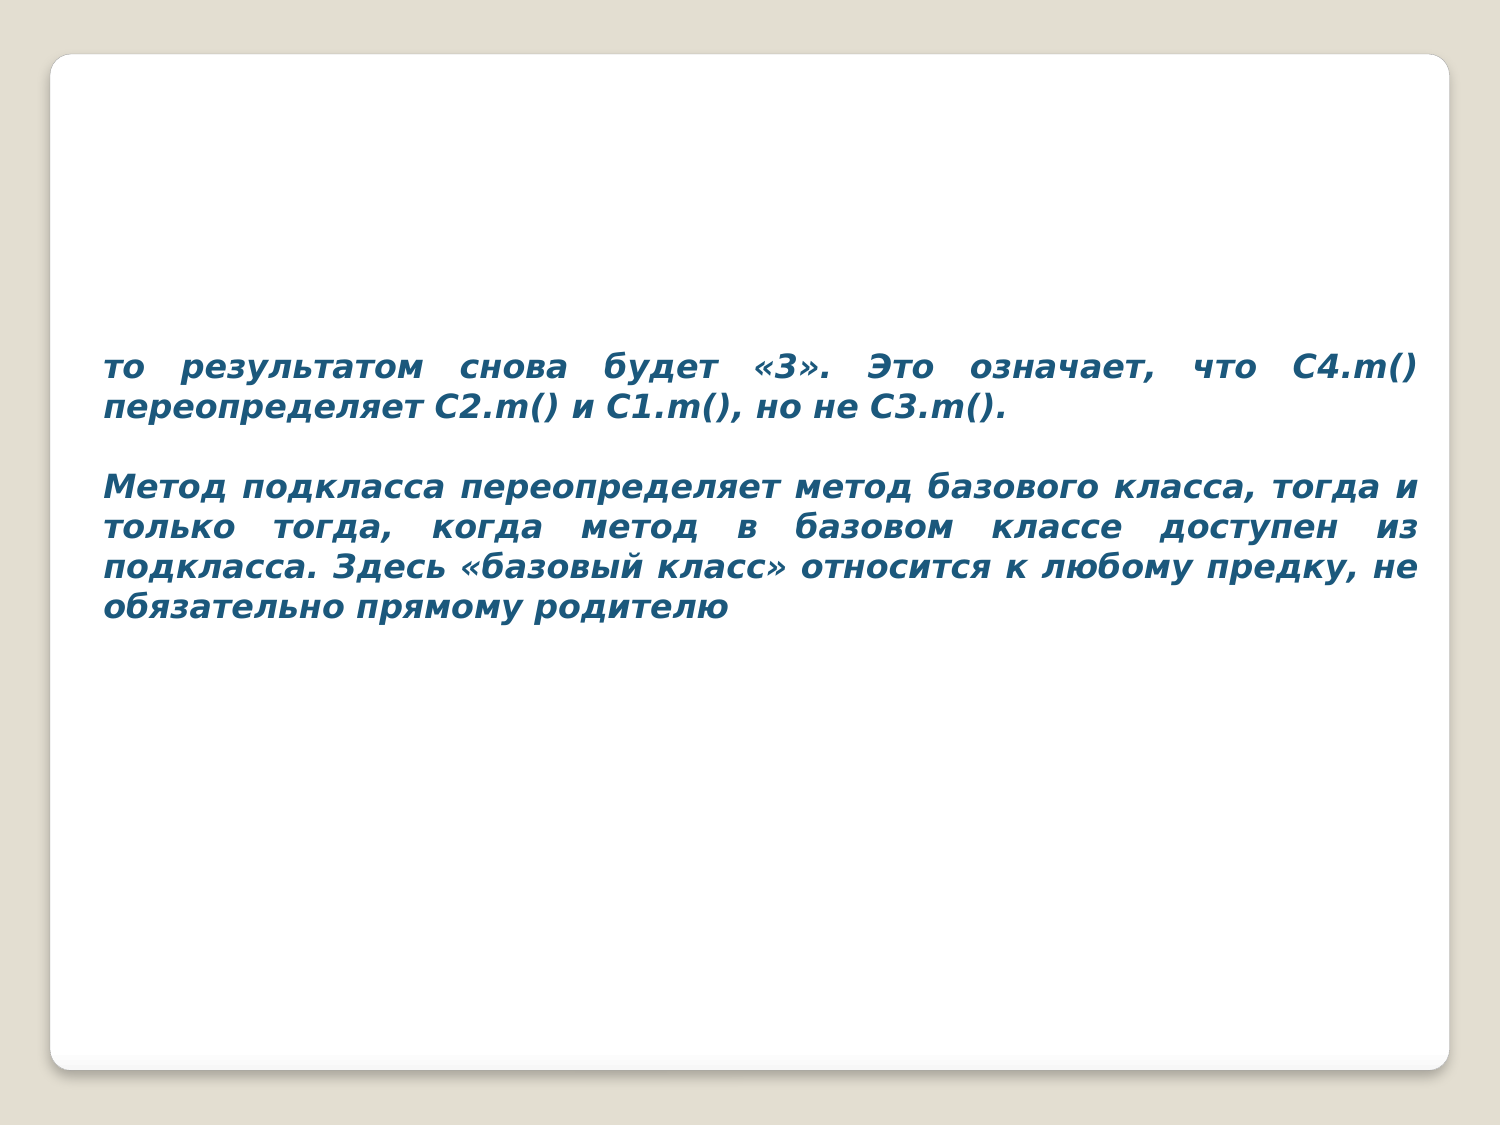

то результатом снова будет «3». Это означает, что C4.m() переопределяет C2.m() и C1.m(), но не C3.m().

Метод подкласса переопределяет метод базового класса, тогда и только тогда, когда метод в базовом классе доступен из подкласса. Здесь «базовый класс» относится к любому предку, не обязательно прямому родителю